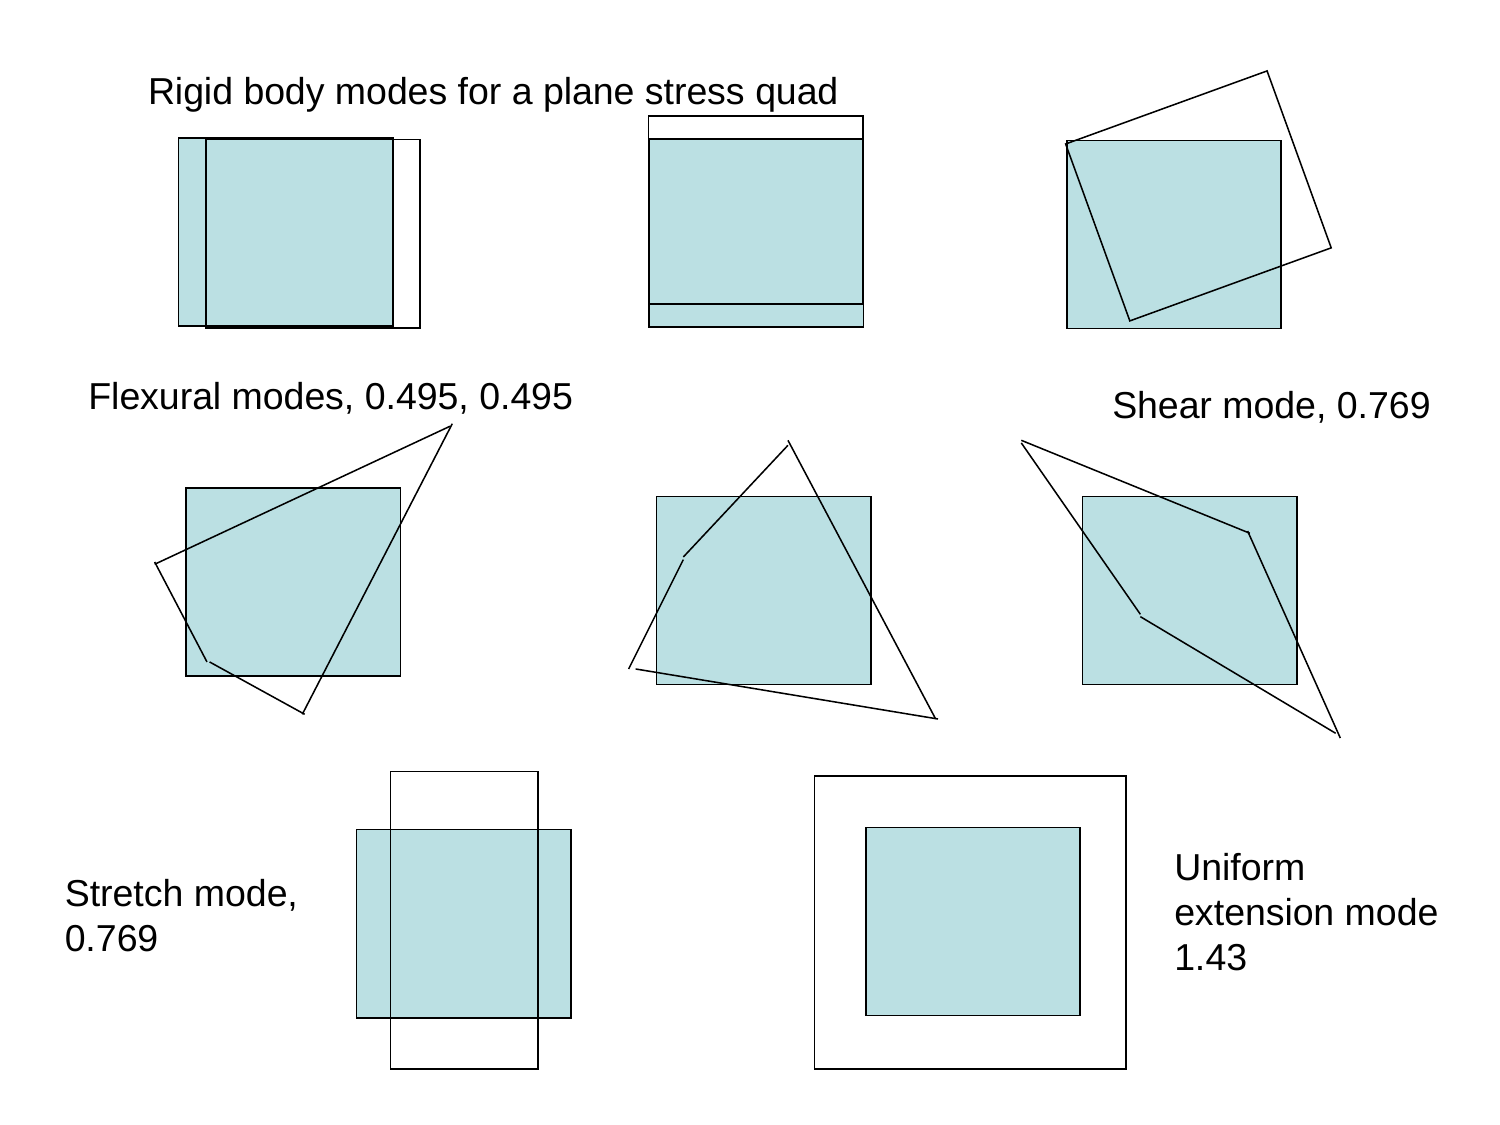

Rigid body modes for a plane stress quad

Flexural modes, 0.495, 0.495
Shear mode, 0.769

Uniform extension mode 1.43
Stretch mode, 0.769